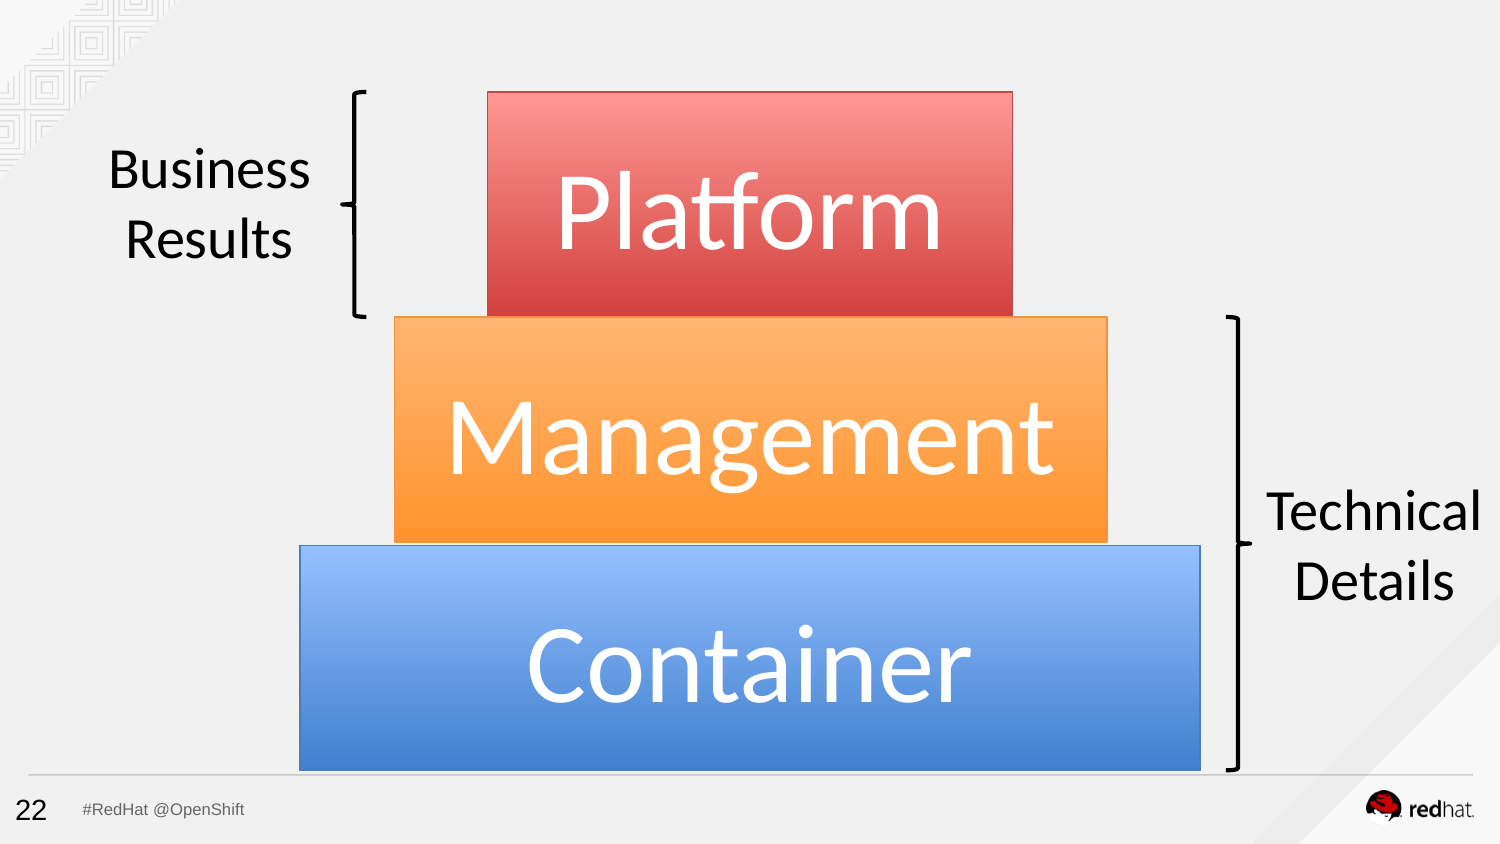

Platform
Business
Results
Management

Technical
Details
Container
22